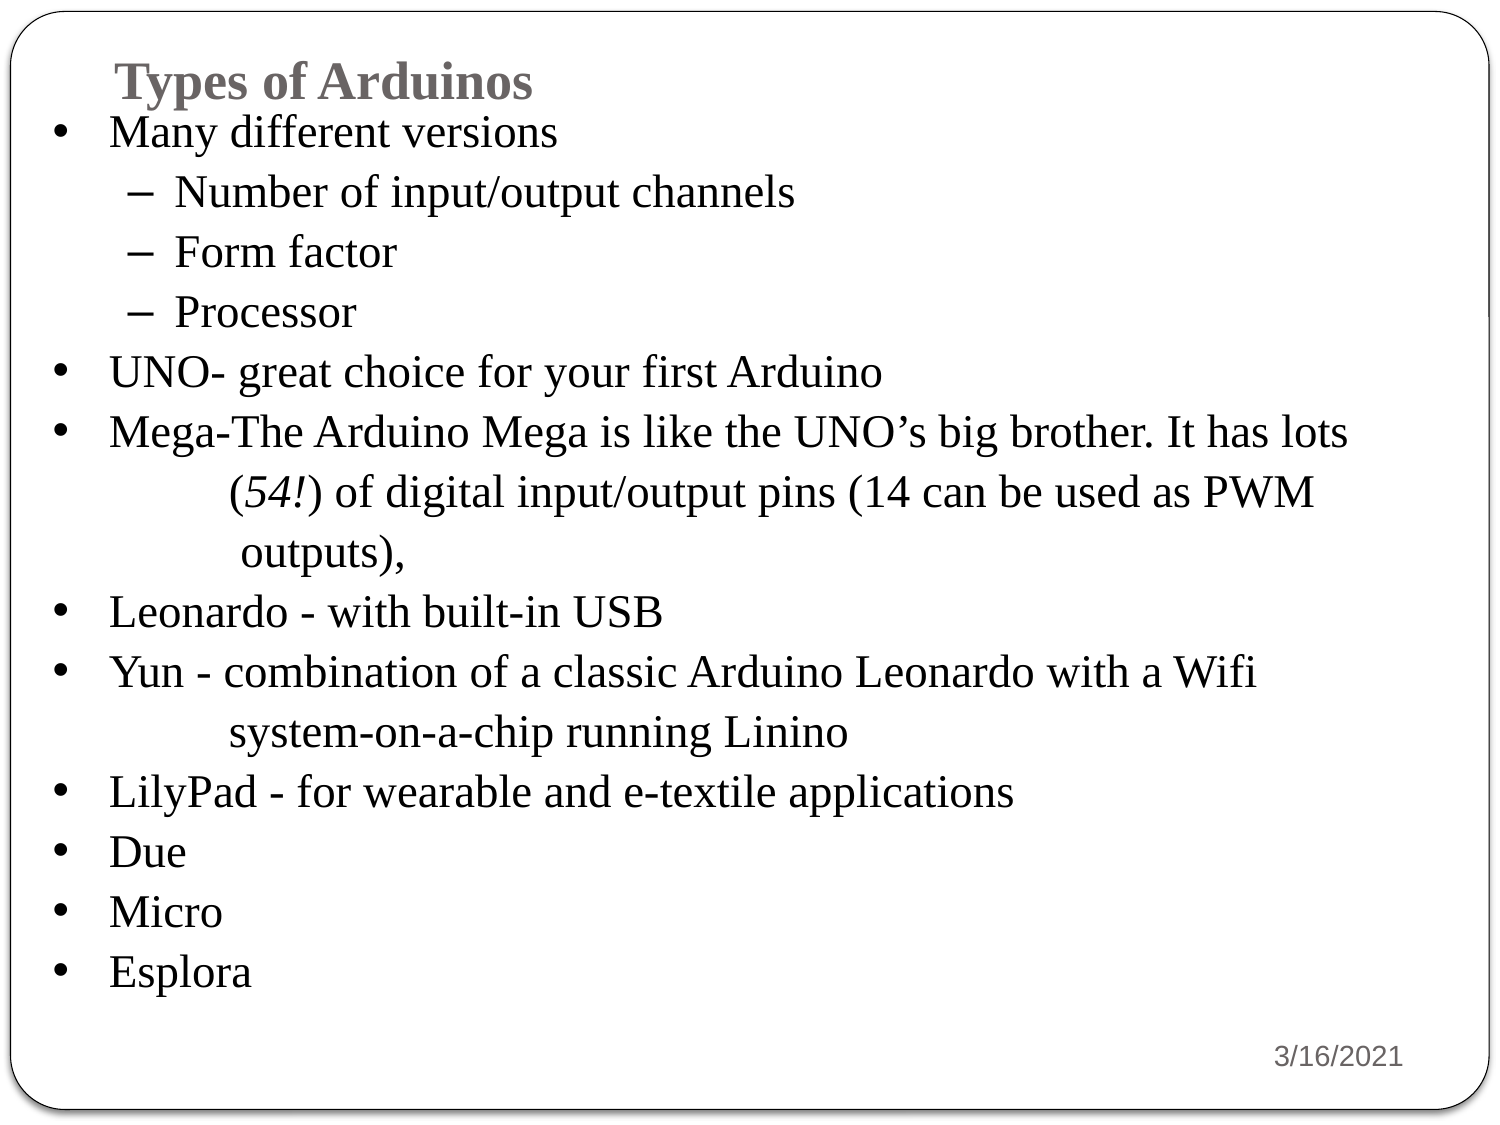

# Types of Arduinos
Many different versions
Number of input/output channels
Form factor
Processor
UNO- great choice for your first Arduino
Mega-The Arduino Mega is like the UNO’s big brother. It has lots
               (54!) of digital input/output pins (14 can be used as PWM
                outputs),
Leonardo - with built-in USB
Yun - combination of a classic Arduino Leonardo with a Wifi
               system-on-a-chip running Linino
LilyPad - for wearable and e-textile applications
Due
Micro
Esplora
3/16/2021